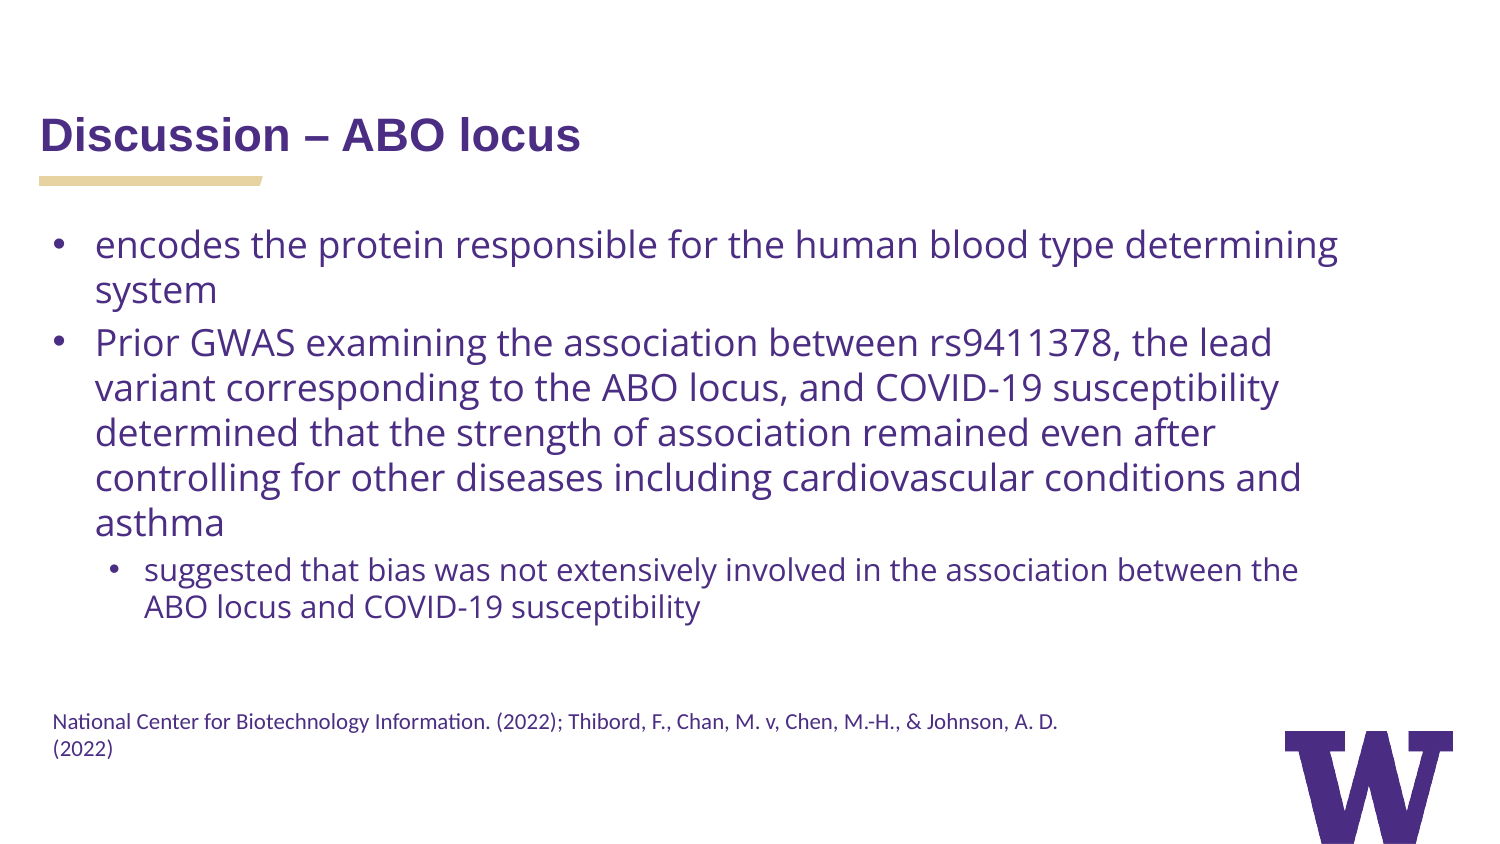

# Discussion – ABO locus
encodes the protein responsible for the human blood type determining system
Prior GWAS examining the association between rs9411378, the lead variant corresponding to the ABO locus, and COVID-19 susceptibility determined that the strength of association remained even after controlling for other diseases including cardiovascular conditions and asthma
suggested that bias was not extensively involved in the association between the ABO locus and COVID-19 susceptibility

National Center for Biotechnology Information. (2022); Thibord, F., Chan, M. v, Chen, M.-H., & Johnson, A. D. (2022)